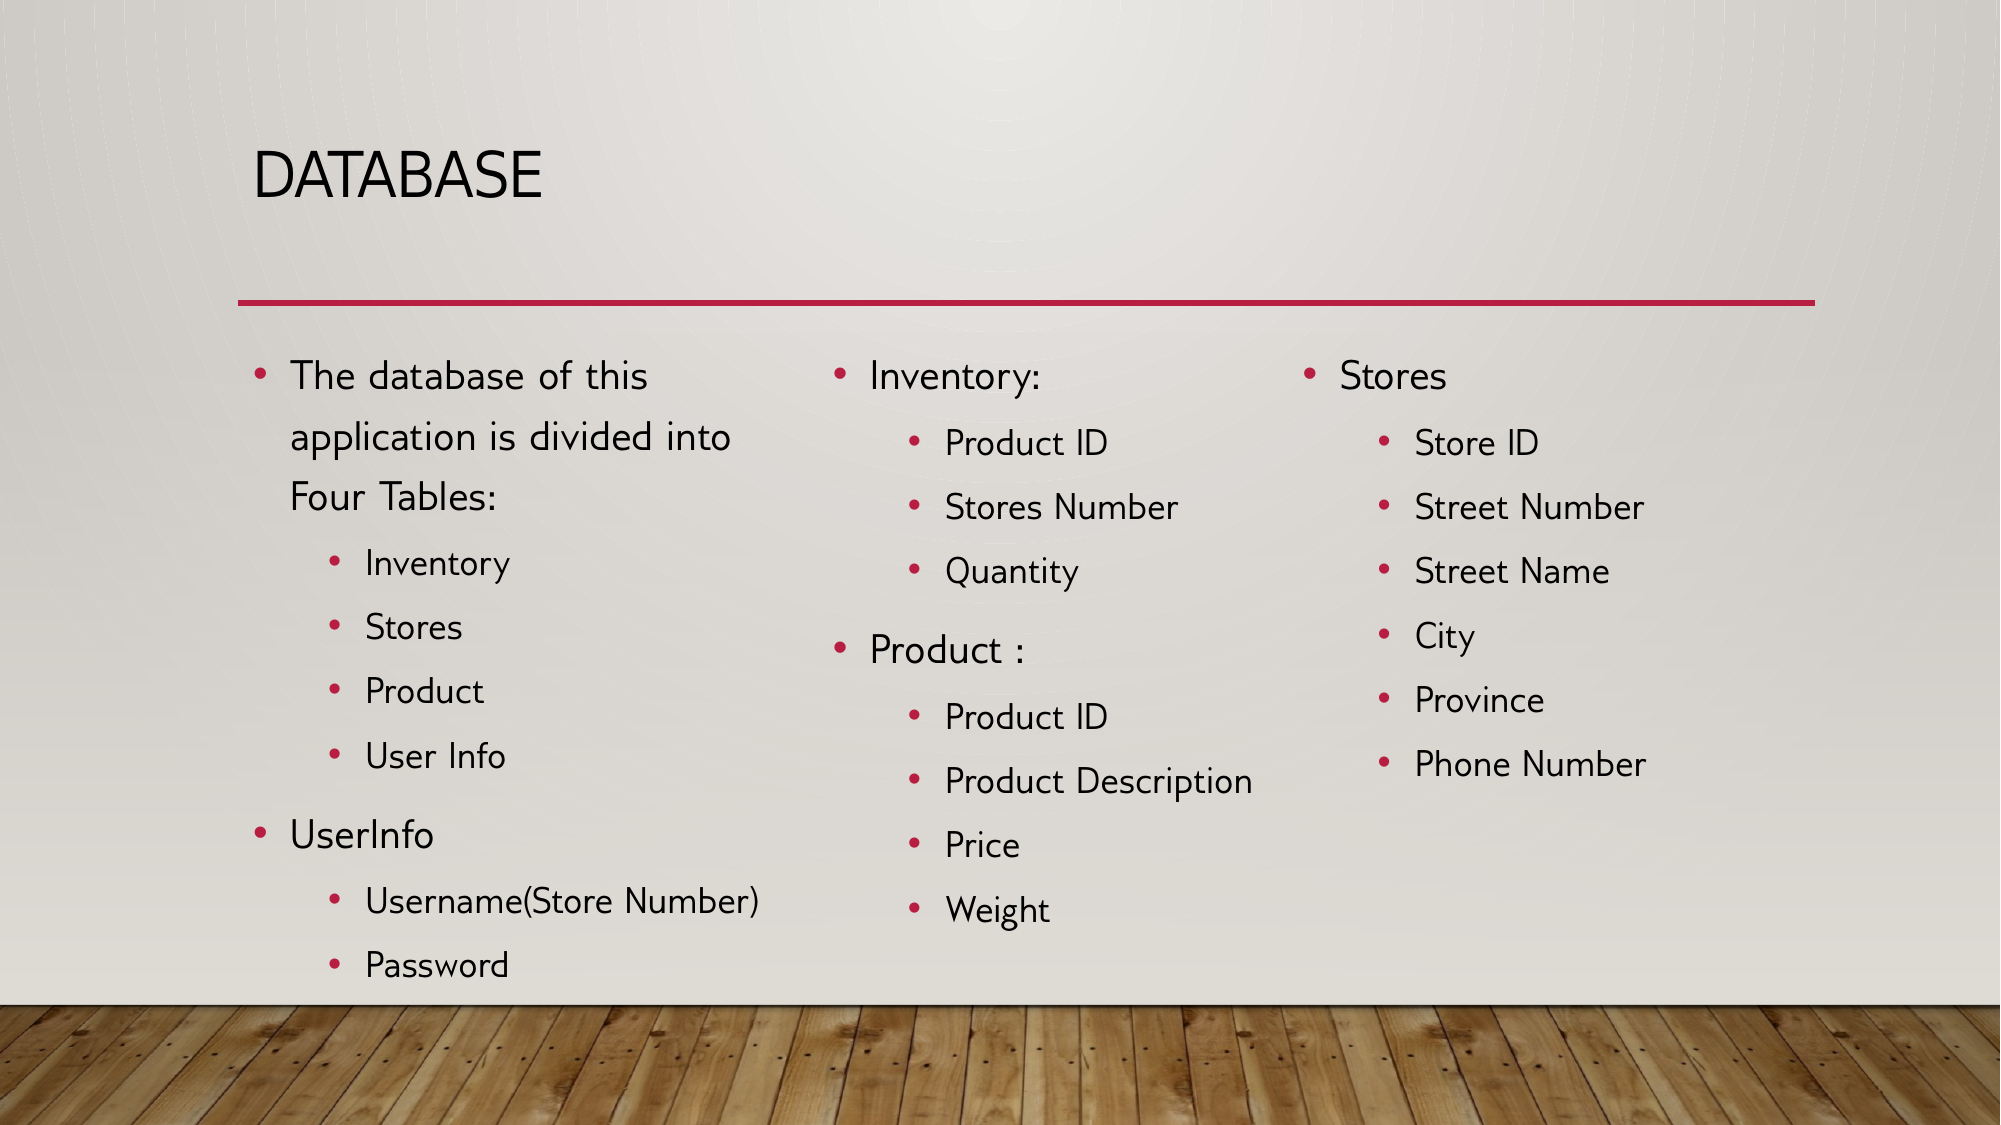

# Database
Stores
Store ID
Street Number
Street Name
City
Province
Phone Number

The database of this application is divided into Four Tables:
Inventory
Stores
Product
User Info
UserInfo
Username(Store Number)
Password

Inventory:
Product ID
Stores Number
Quantity
Product :
Product ID
Product Description
Price
Weight